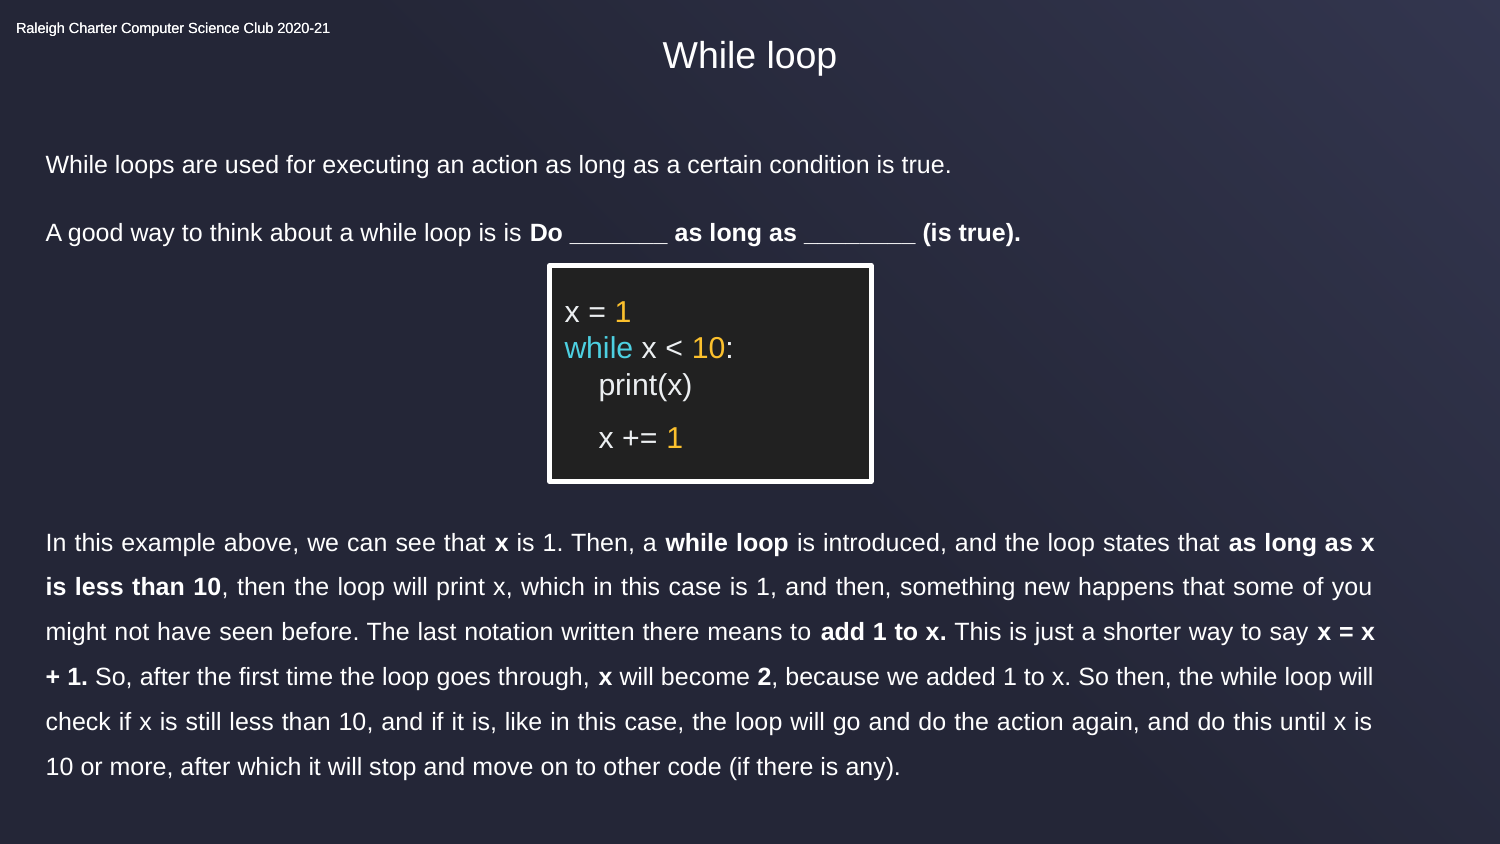

While loop

While loops are used for executing an action as long as a certain condition is true.
A good way to think about a while loop is is Do _______ as long as ________ (is true).

x = 1
while x < 10:
    print(x)
    x += 1
In this example above, we can see that x is 1. Then, a while loop is introduced, and the loop states that as long as x is less than 10, then the loop will print x, which in this case is 1, and then, something new happens that some of you might not have seen before. The last notation written there means to add 1 to x. This is just a shorter way to say x = x + 1. So, after the first time the loop goes through, x will become 2, because we added 1 to x. So then, the while loop will check if x is still less than 10, and if it is, like in this case, the loop will go and do the action again, and do this until x is 10 or more, after which it will stop and move on to other code (if there is any).